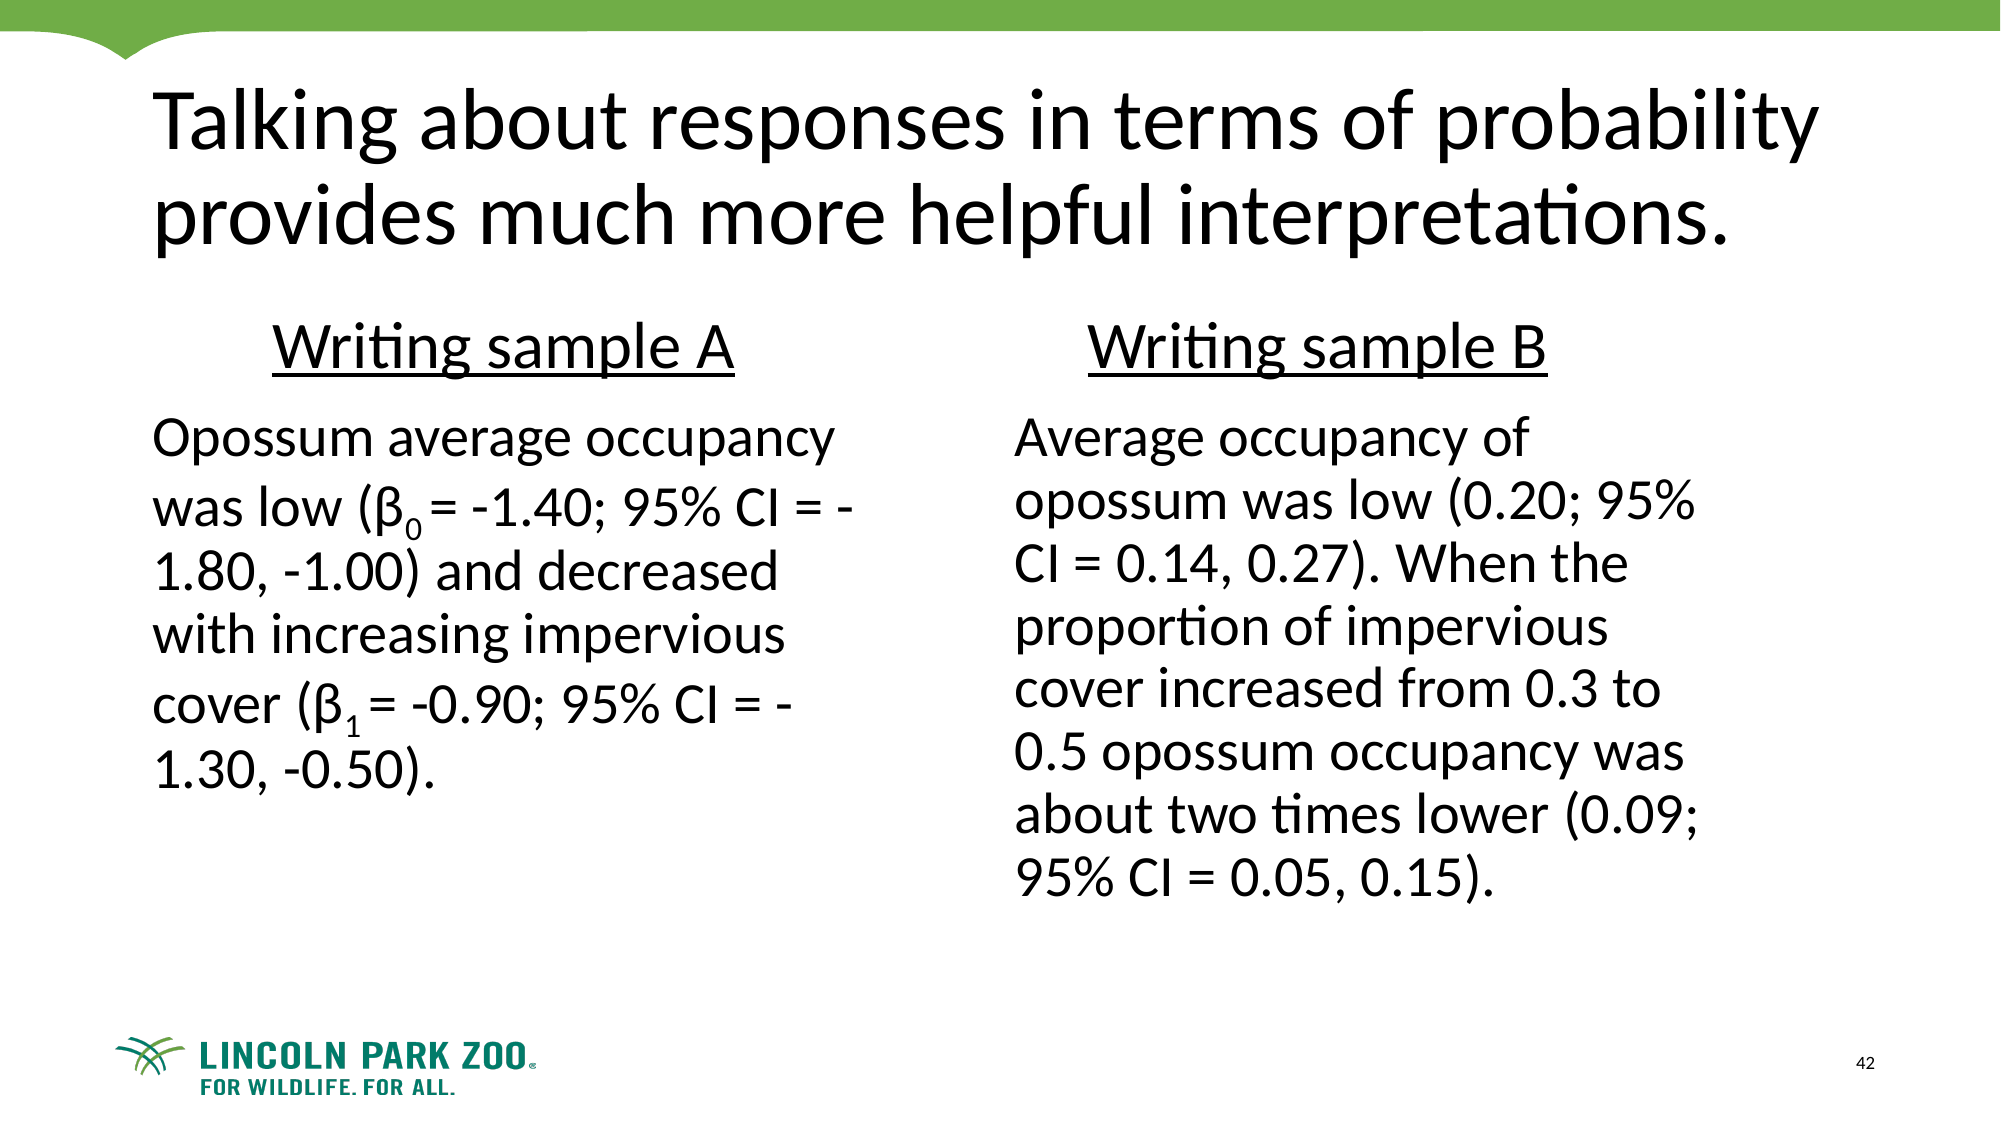

# Talking about responses in terms of probability provides much more helpful interpretations.
Writing sample A
Writing sample B
Opossum average occupancy was low (β0 = -1.40; 95% CI = -1.80, -1.00) and decreased with increasing impervious cover (β1 = -0.90; 95% CI = -1.30, -0.50).
Average occupancy of opossum was low (0.20; 95% CI = 0.14, 0.27). When the proportion of impervious cover increased from 0.3 to 0.5 opossum occupancy was about two times lower (0.09; 95% CI = 0.05, 0.15).